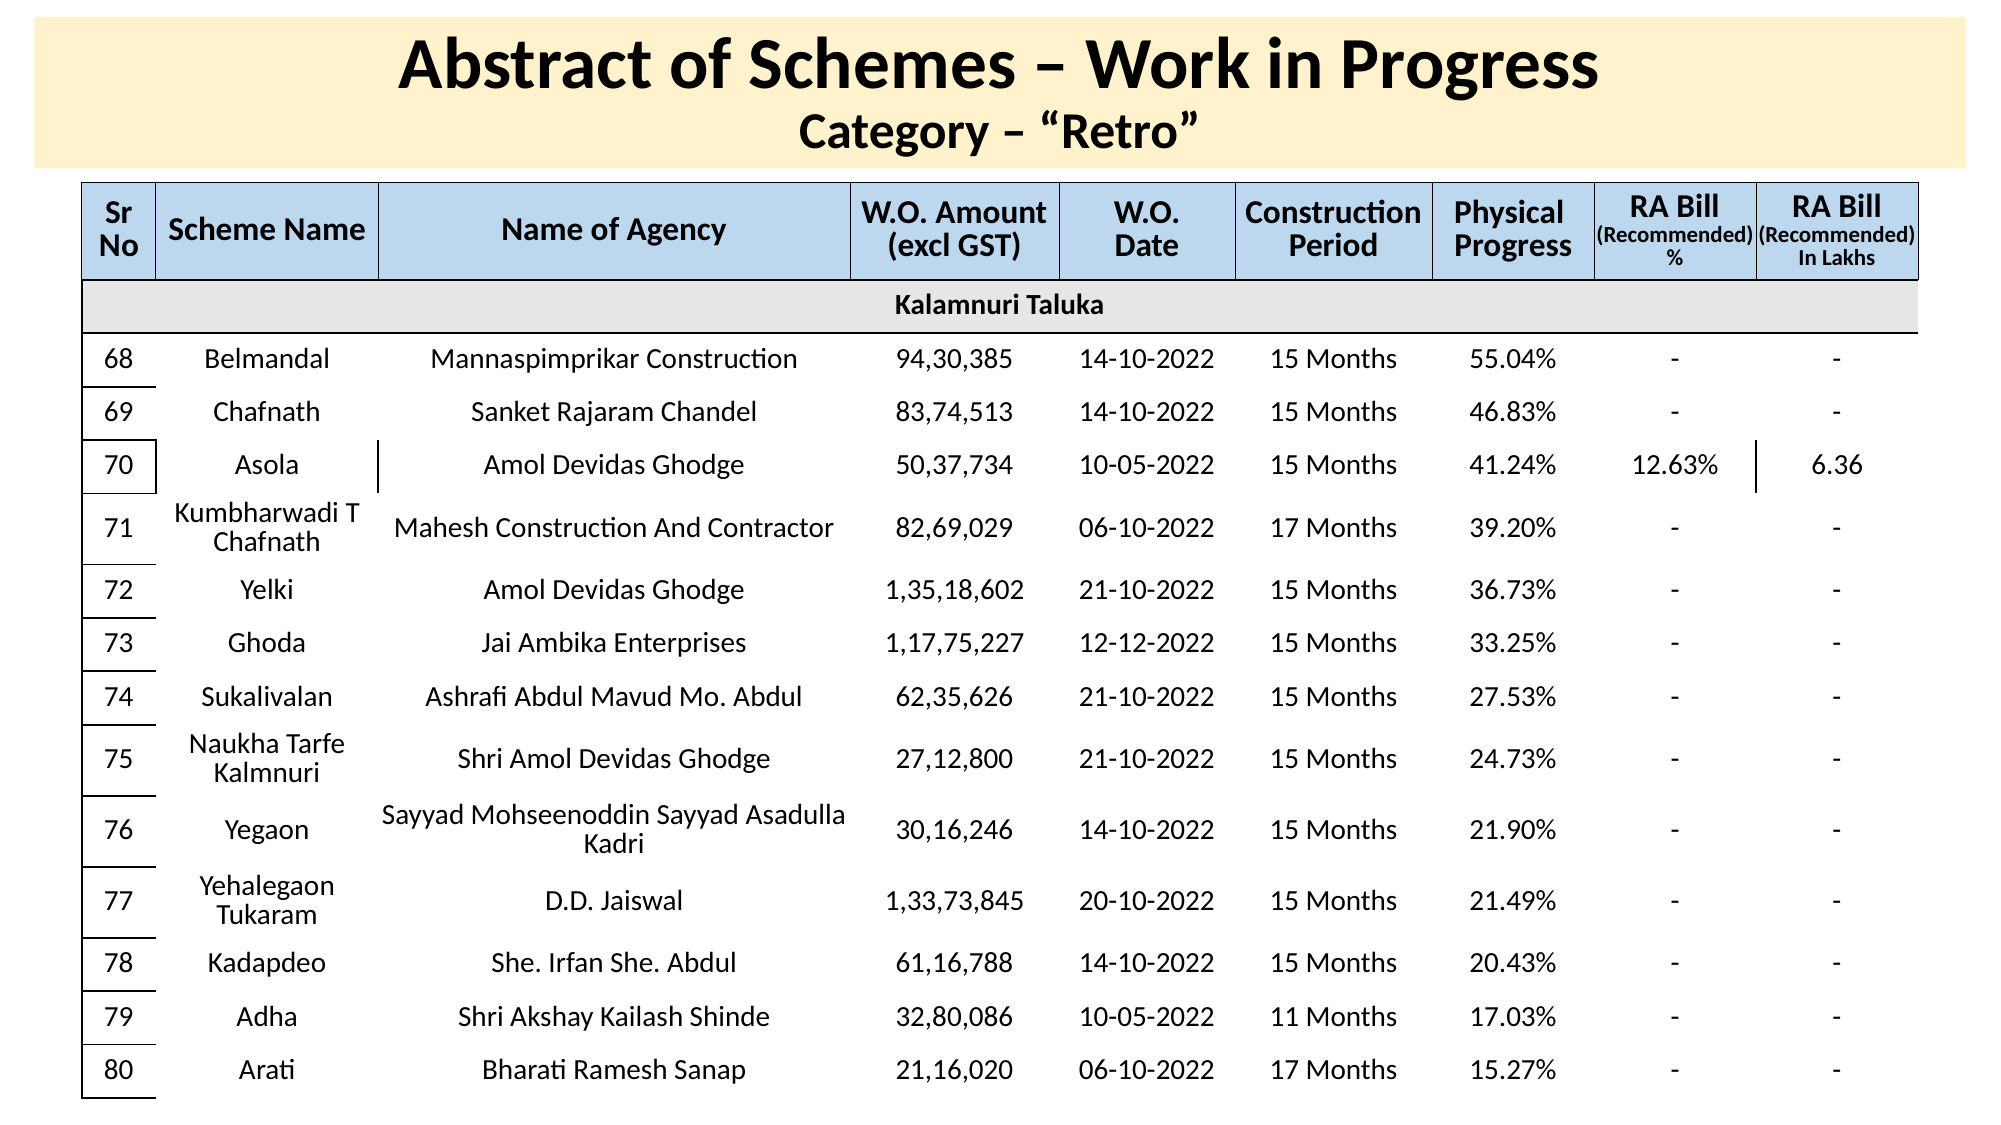

# Abstract of Schemes – Work in Progress Category – “Retro”
| Sr No | Scheme Name | Name of Agency | W.O. Amount (excl GST) | W.O. Date | Construction Period | Physical Progress | RA Bill (Recommended) % | RA Bill (Recommended) In Lakhs |
| --- | --- | --- | --- | --- | --- | --- | --- | --- |
| Kalamnuri Taluka |  |  |  |  |  |  |  |  |
| --- | --- | --- | --- | --- | --- | --- | --- | --- |
| 68 | Belmandal | Mannaspimprikar Construction | 94,30,385 | 14-10-2022 | 15 Months | 55.04% | - | - |
| 69 | Chafnath | Sanket Rajaram Chandel | 83,74,513 | 14-10-2022 | 15 Months | 46.83% | - | - |
| 70 | Asola | Amol Devidas Ghodge | 50,37,734 | 10-05-2022 | 15 Months | 41.24% | 12.63% | 6.36 |
| 71 | Kumbharwadi T Chafnath | Mahesh Construction And Contractor | 82,69,029 | 06-10-2022 | 17 Months | 39.20% | - | - |
| 72 | Yelki | Amol Devidas Ghodge | 1,35,18,602 | 21-10-2022 | 15 Months | 36.73% | - | - |
| 73 | Ghoda | Jai Ambika Enterprises | 1,17,75,227 | 12-12-2022 | 15 Months | 33.25% | - | - |
| 74 | Sukalivalan | Ashrafi Abdul Mavud Mo. Abdul | 62,35,626 | 21-10-2022 | 15 Months | 27.53% | - | - |
| 75 | Naukha Tarfe Kalmnuri | Shri Amol Devidas Ghodge | 27,12,800 | 21-10-2022 | 15 Months | 24.73% | - | - |
| 76 | Yegaon | Sayyad Mohseenoddin Sayyad Asadulla Kadri | 30,16,246 | 14-10-2022 | 15 Months | 21.90% | - | - |
| 77 | Yehalegaon Tukaram | D.D. Jaiswal | 1,33,73,845 | 20-10-2022 | 15 Months | 21.49% | - | - |
| 78 | Kadapdeo | She. Irfan She. Abdul | 61,16,788 | 14-10-2022 | 15 Months | 20.43% | - | - |
| 79 | Adha | Shri Akshay Kailash Shinde | 32,80,086 | 10-05-2022 | 11 Months | 17.03% | - | - |
| 80 | Arati | Bharati Ramesh Sanap | 21,16,020 | 06-10-2022 | 17 Months | 15.27% | - | - |